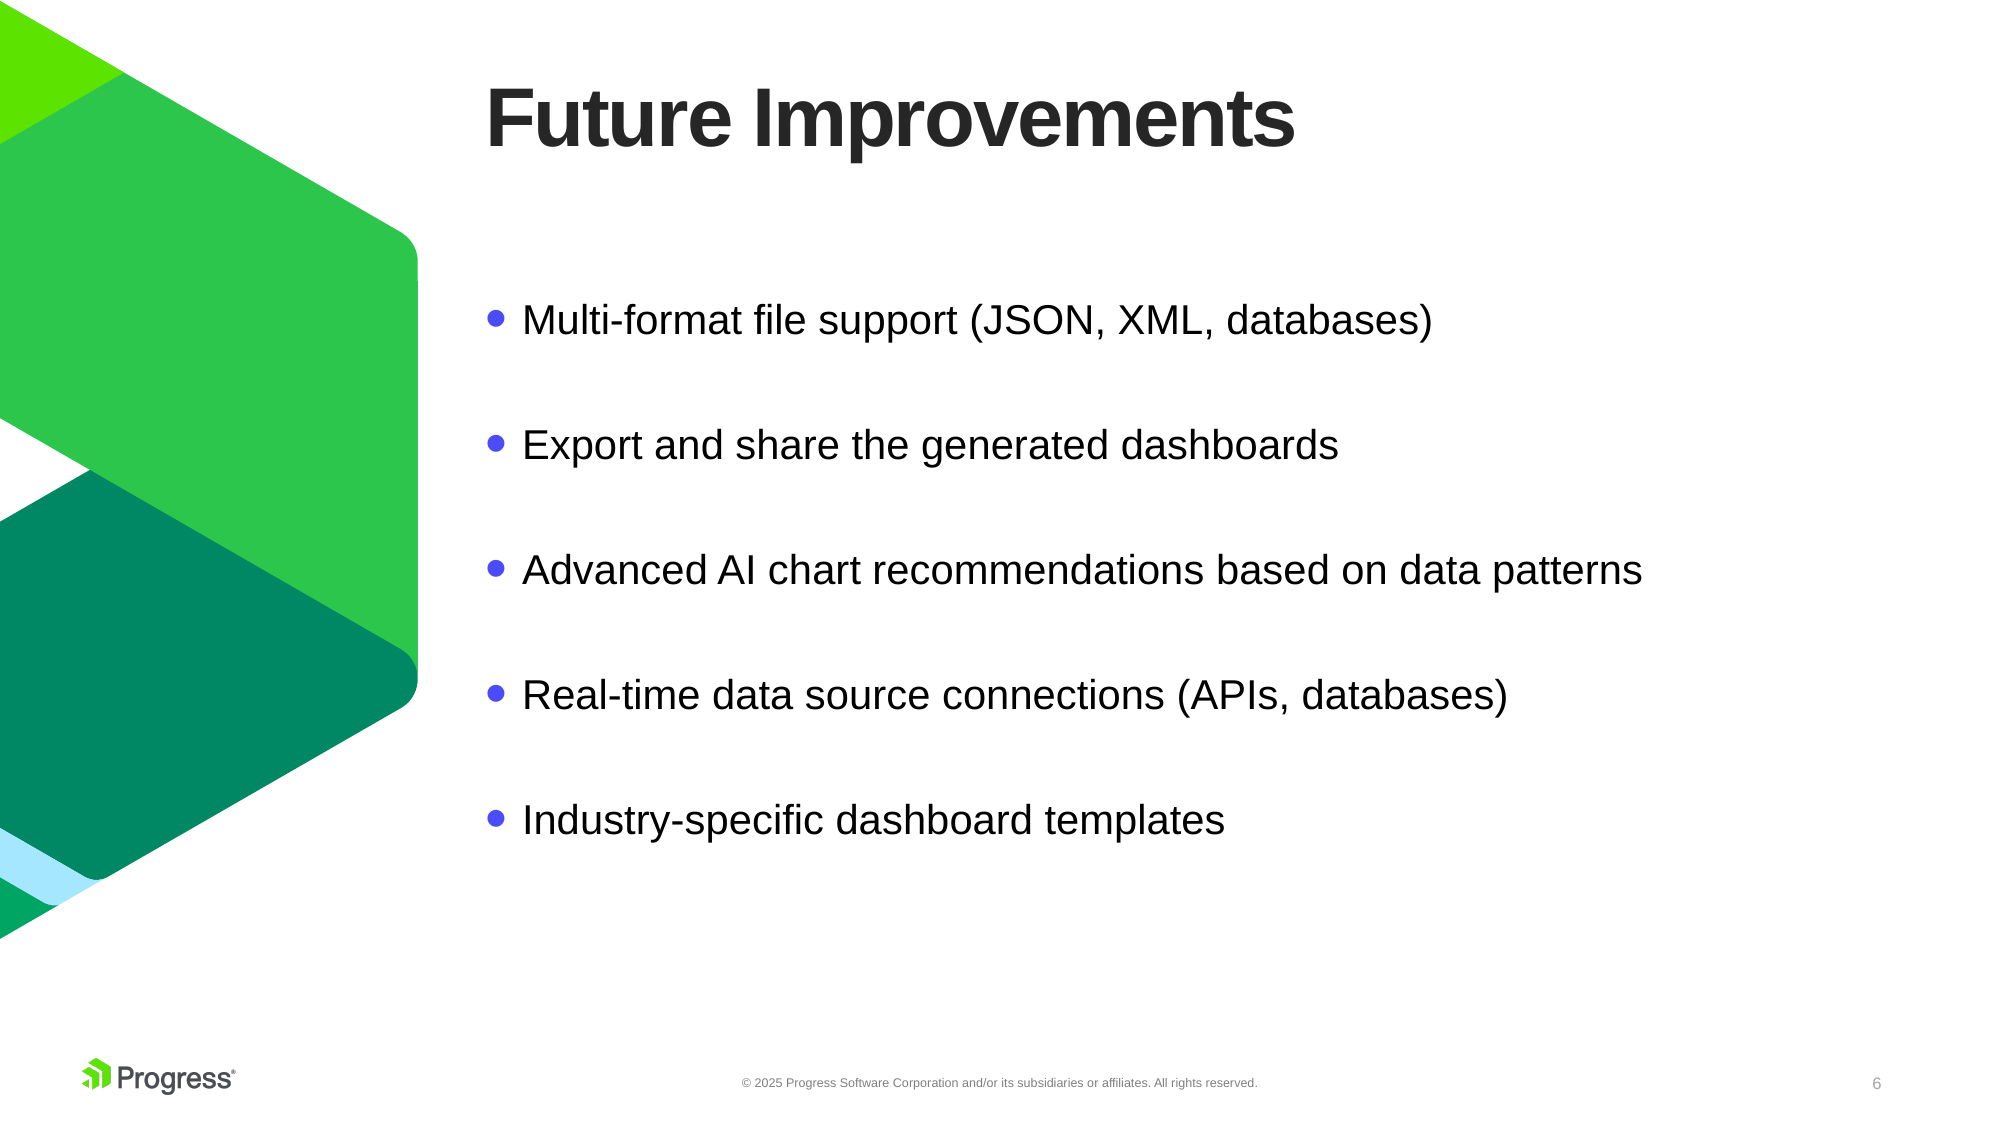

Future Improvements
Multi-format file support (JSON, XML, databases)
Export and share the generated dashboards
Advanced AI chart recommendations based on data patterns
Real-time data source connections (APIs, databases)
Industry-specific dashboard templates